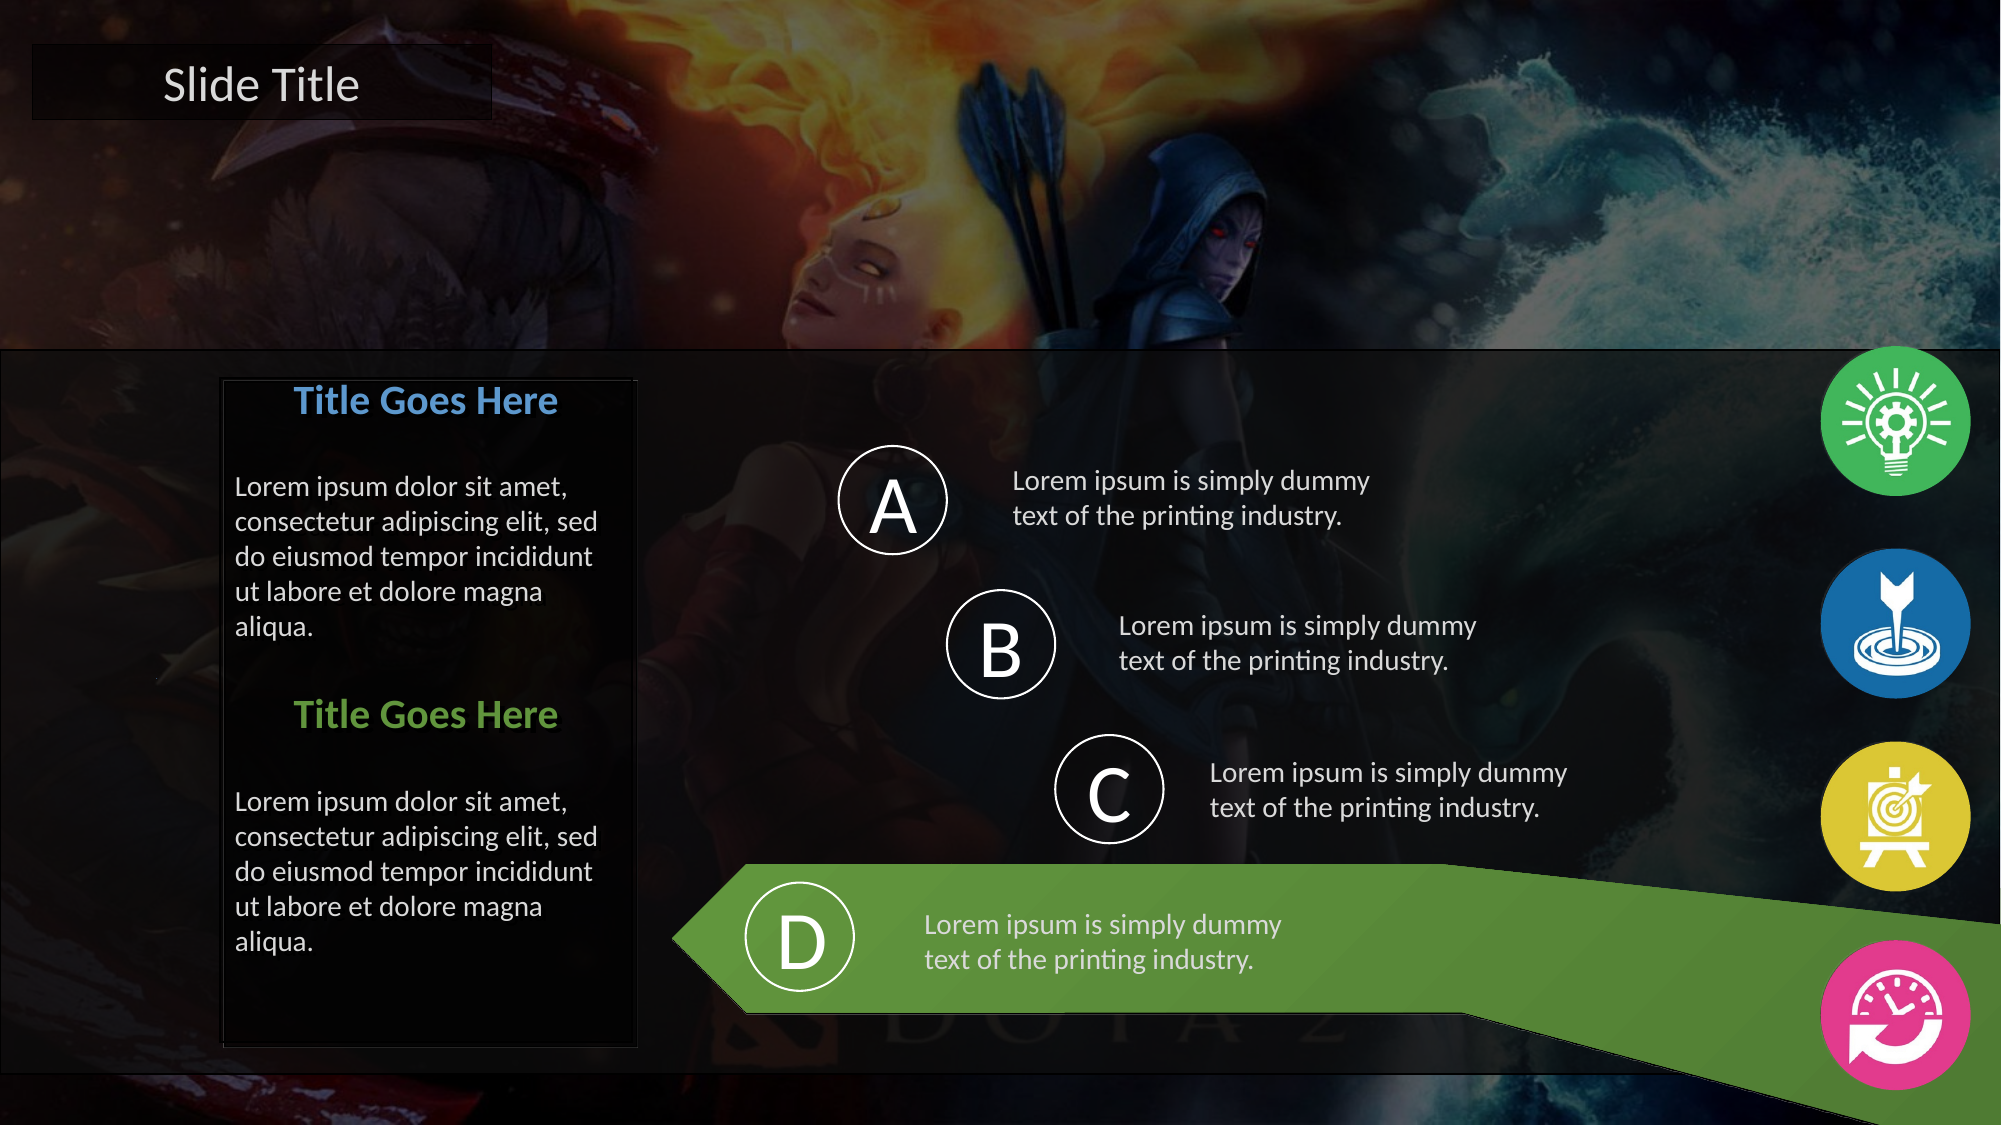

Slide Title

Title Goes Here

Lorem ipsum dolor sit amet, consectetur adipiscing elit, sed do eiusmod tempor incididunt ut labore et dolore magna aliqua.

Title Goes Here

Lorem ipsum dolor sit amet, consectetur adipiscing elit, sed do eiusmod tempor incididunt ut labore et dolore magna aliqua.

A
Lorem ipsum is simply dummy text of the printing industry.

B
Lorem ipsum is simply dummy text of the printing industry.

C

Lorem ipsum is simply dummy text of the printing industry.
D
Lorem ipsum is simply dummy text of the printing industry.